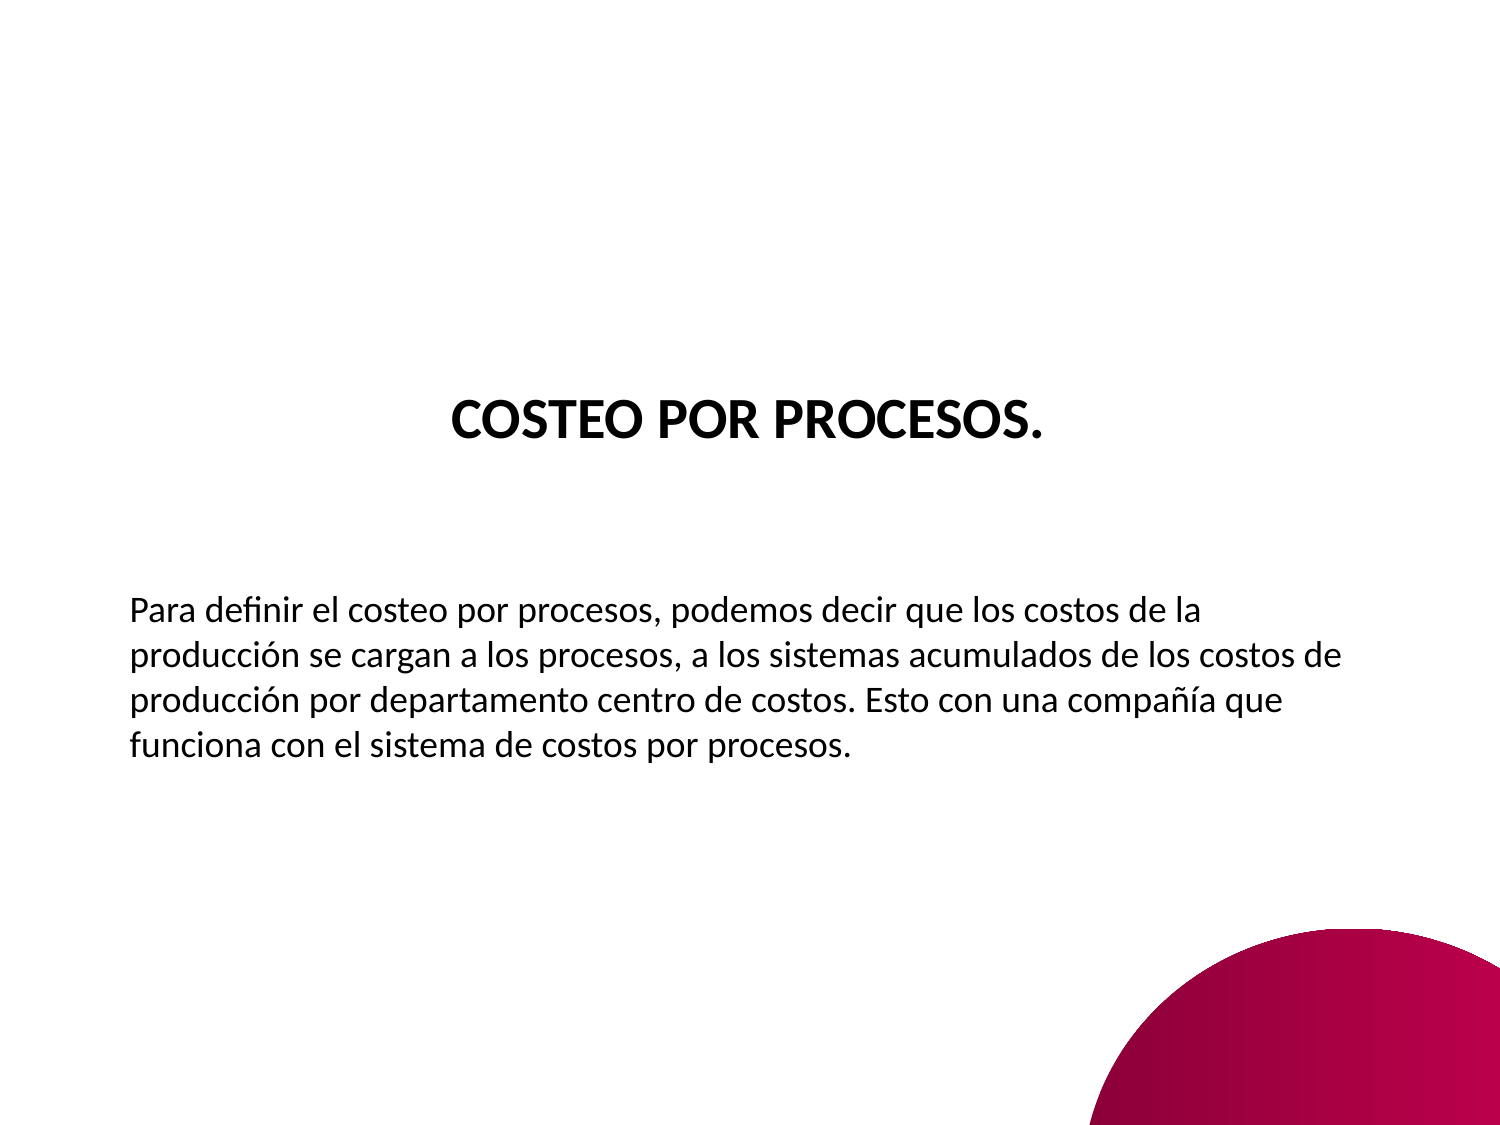

COSTEO POR PROCESOS.

Para definir el costeo por procesos, podemos decir que los costos de la producción se cargan a los procesos, a los sistemas acumulados de los costos de producción por departamento centro de costos. Esto con una compañía que funciona con el sistema de costos por procesos.